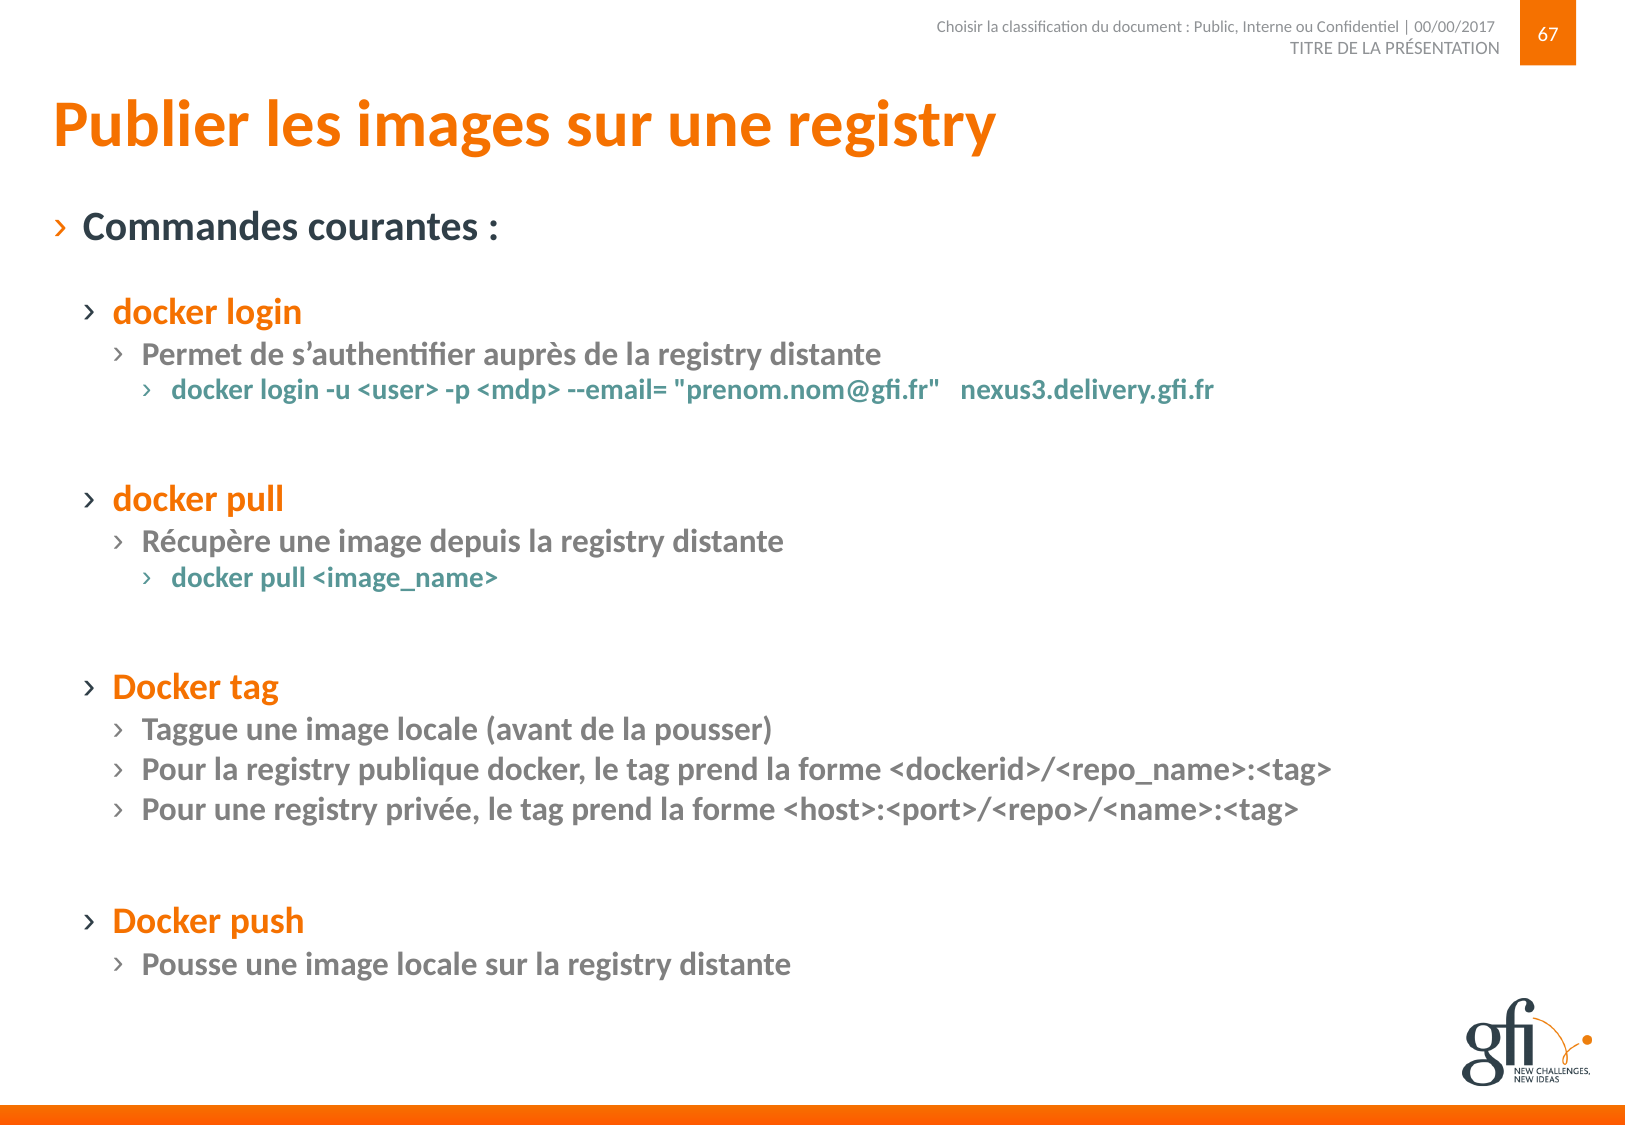

67
TITRE DE LA PRÉSENTATION
Choisir la classification du document : Public, Interne ou Confidentiel | 00/00/2017
# Publier les images sur une registry
Commandes courantes :

docker login
Permet de s’authentifier auprès de la registry distante
docker login -u <user> -p <mdp> --email= "prenom.nom@gfi.fr"   nexus3.delivery.gfi.fr

docker pull
Récupère une image depuis la registry distante
docker pull <image_name>

Docker tag
Taggue une image locale (avant de la pousser)
Pour la registry publique docker, le tag prend la forme <dockerid>/<repo_name>:<tag>
Pour une registry privée, le tag prend la forme <host>:<port>/<repo>/<name>:<tag>

Docker push
Pousse une image locale sur la registry distante